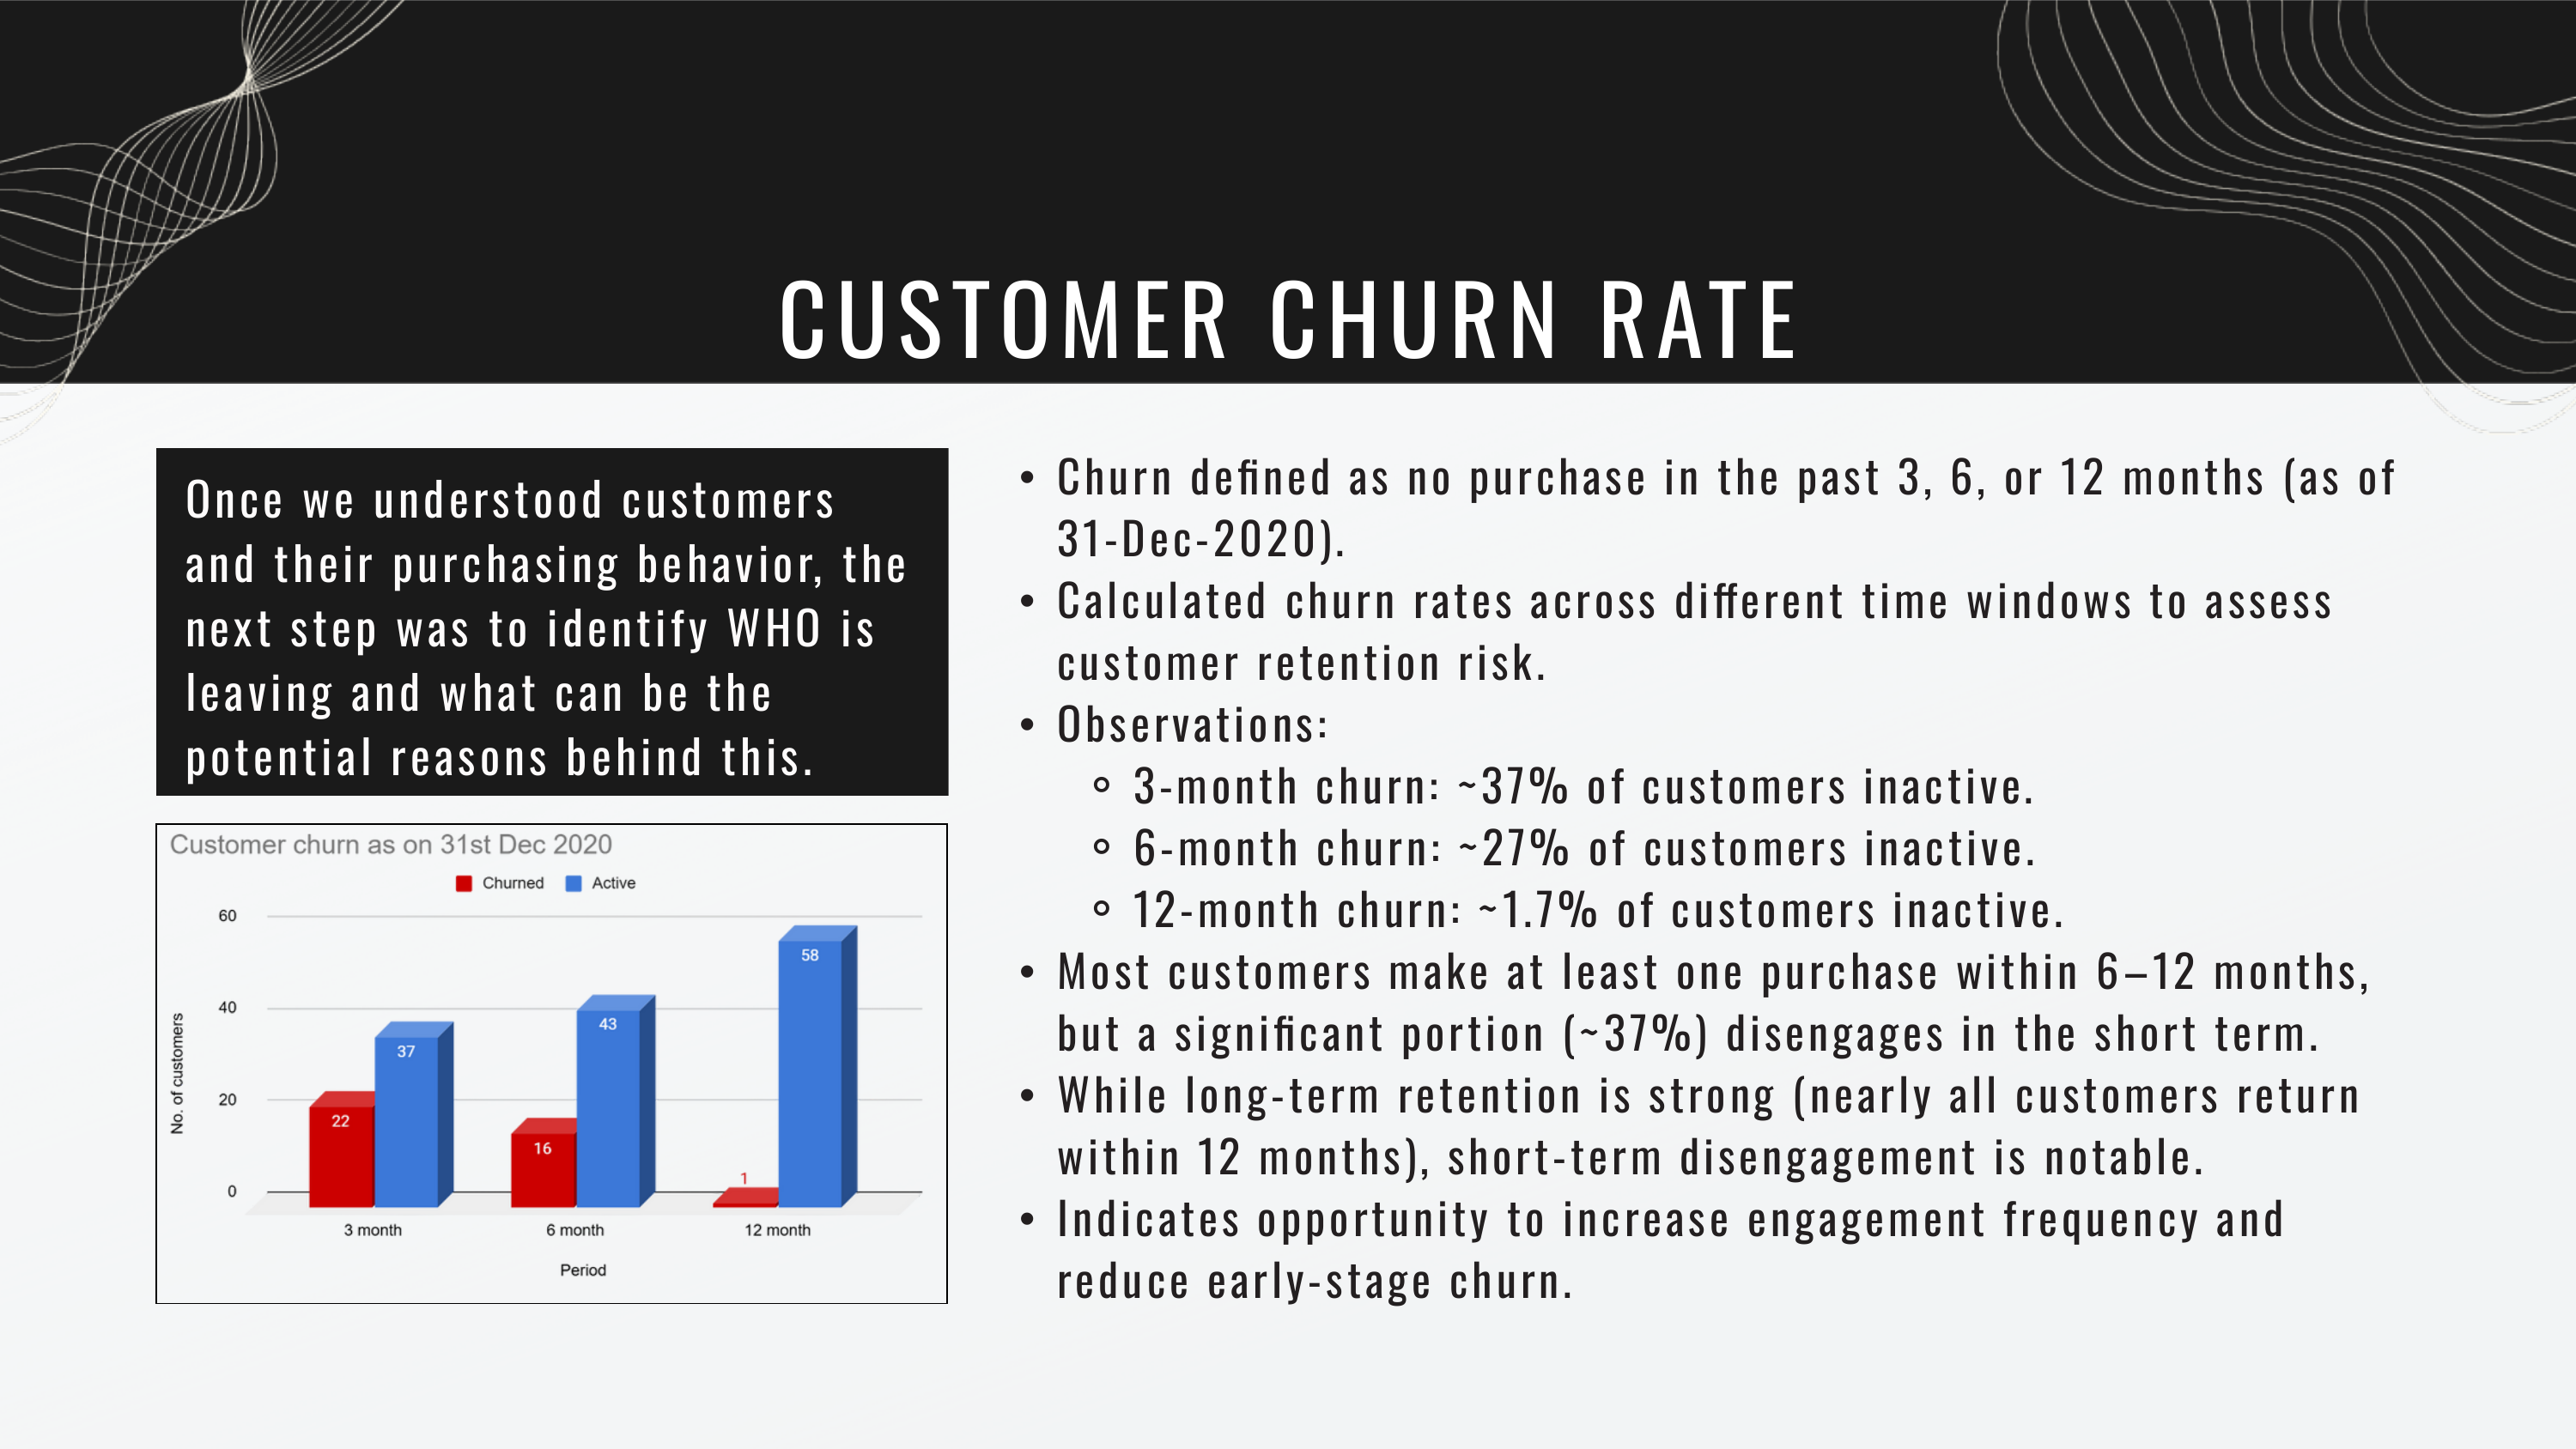

CUSTOMER CHURN RATE
Churn defined as no purchase in the past 3, 6, or 12 months (as of 31-Dec-2020).
Calculated churn rates across different time windows to assess customer retention risk.
Observations:
3-month churn: ~37% of customers inactive.
6-month churn: ~27% of customers inactive.
12-month churn: ~1.7% of customers inactive.
Most customers make at least one purchase within 6–12 months, but a significant portion (~37%) disengages in the short term.
While long-term retention is strong (nearly all customers return within 12 months), short-term disengagement is notable.
Indicates opportunity to increase engagement frequency and reduce early-stage churn.

Once we understood customers and their purchasing behavior, the next step was to identify WHO is leaving and what can be the potential reasons behind this.